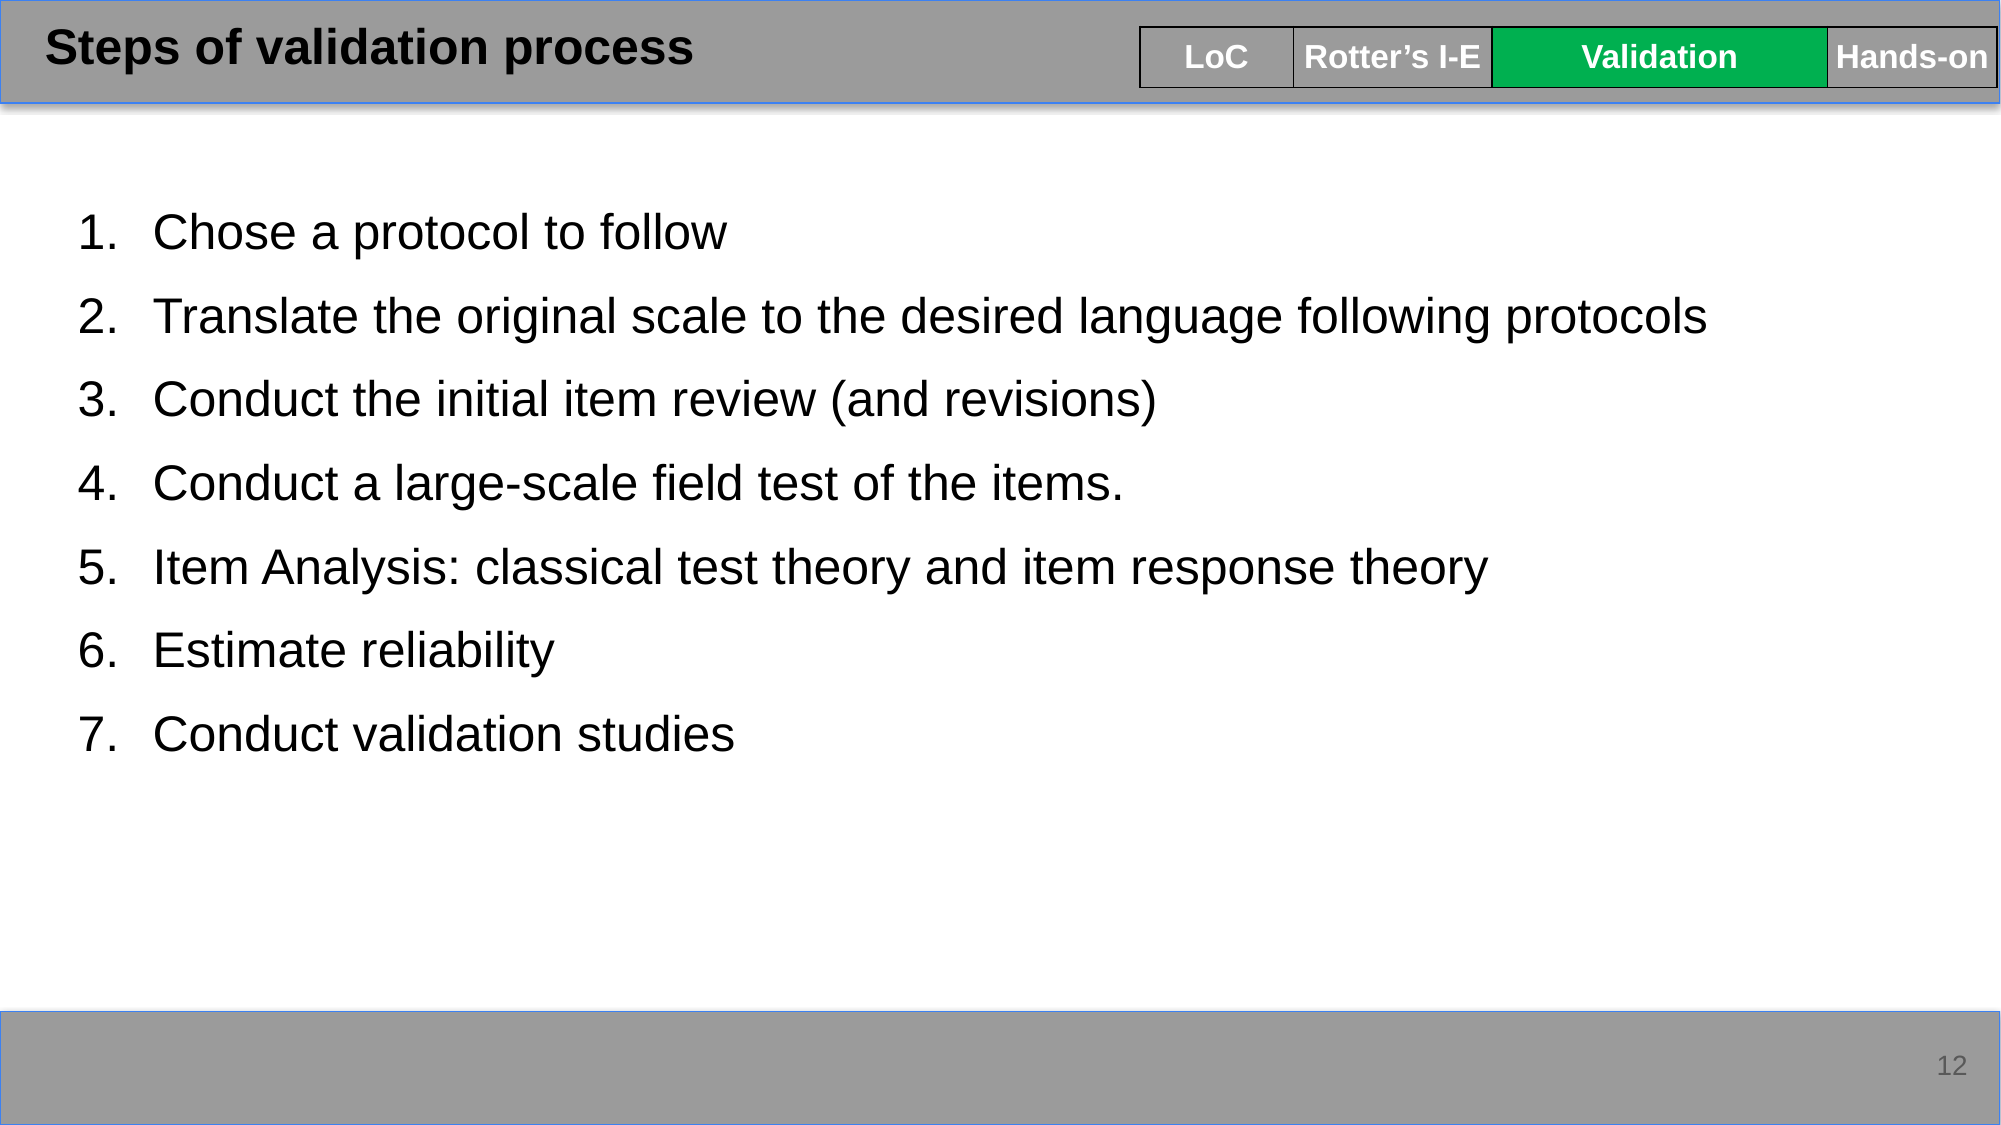

Steps of validation process
| LoC | Rotter’s I-E | Validation | Hands-on |
| --- | --- | --- | --- |
Chose a protocol to follow
Translate the original scale to the desired language following protocols
Conduct the initial item review (and revisions)
Conduct a large-scale field test of the items.
Item Analysis: classical test theory and item response theory
Estimate reliability
Conduct validation studies

12